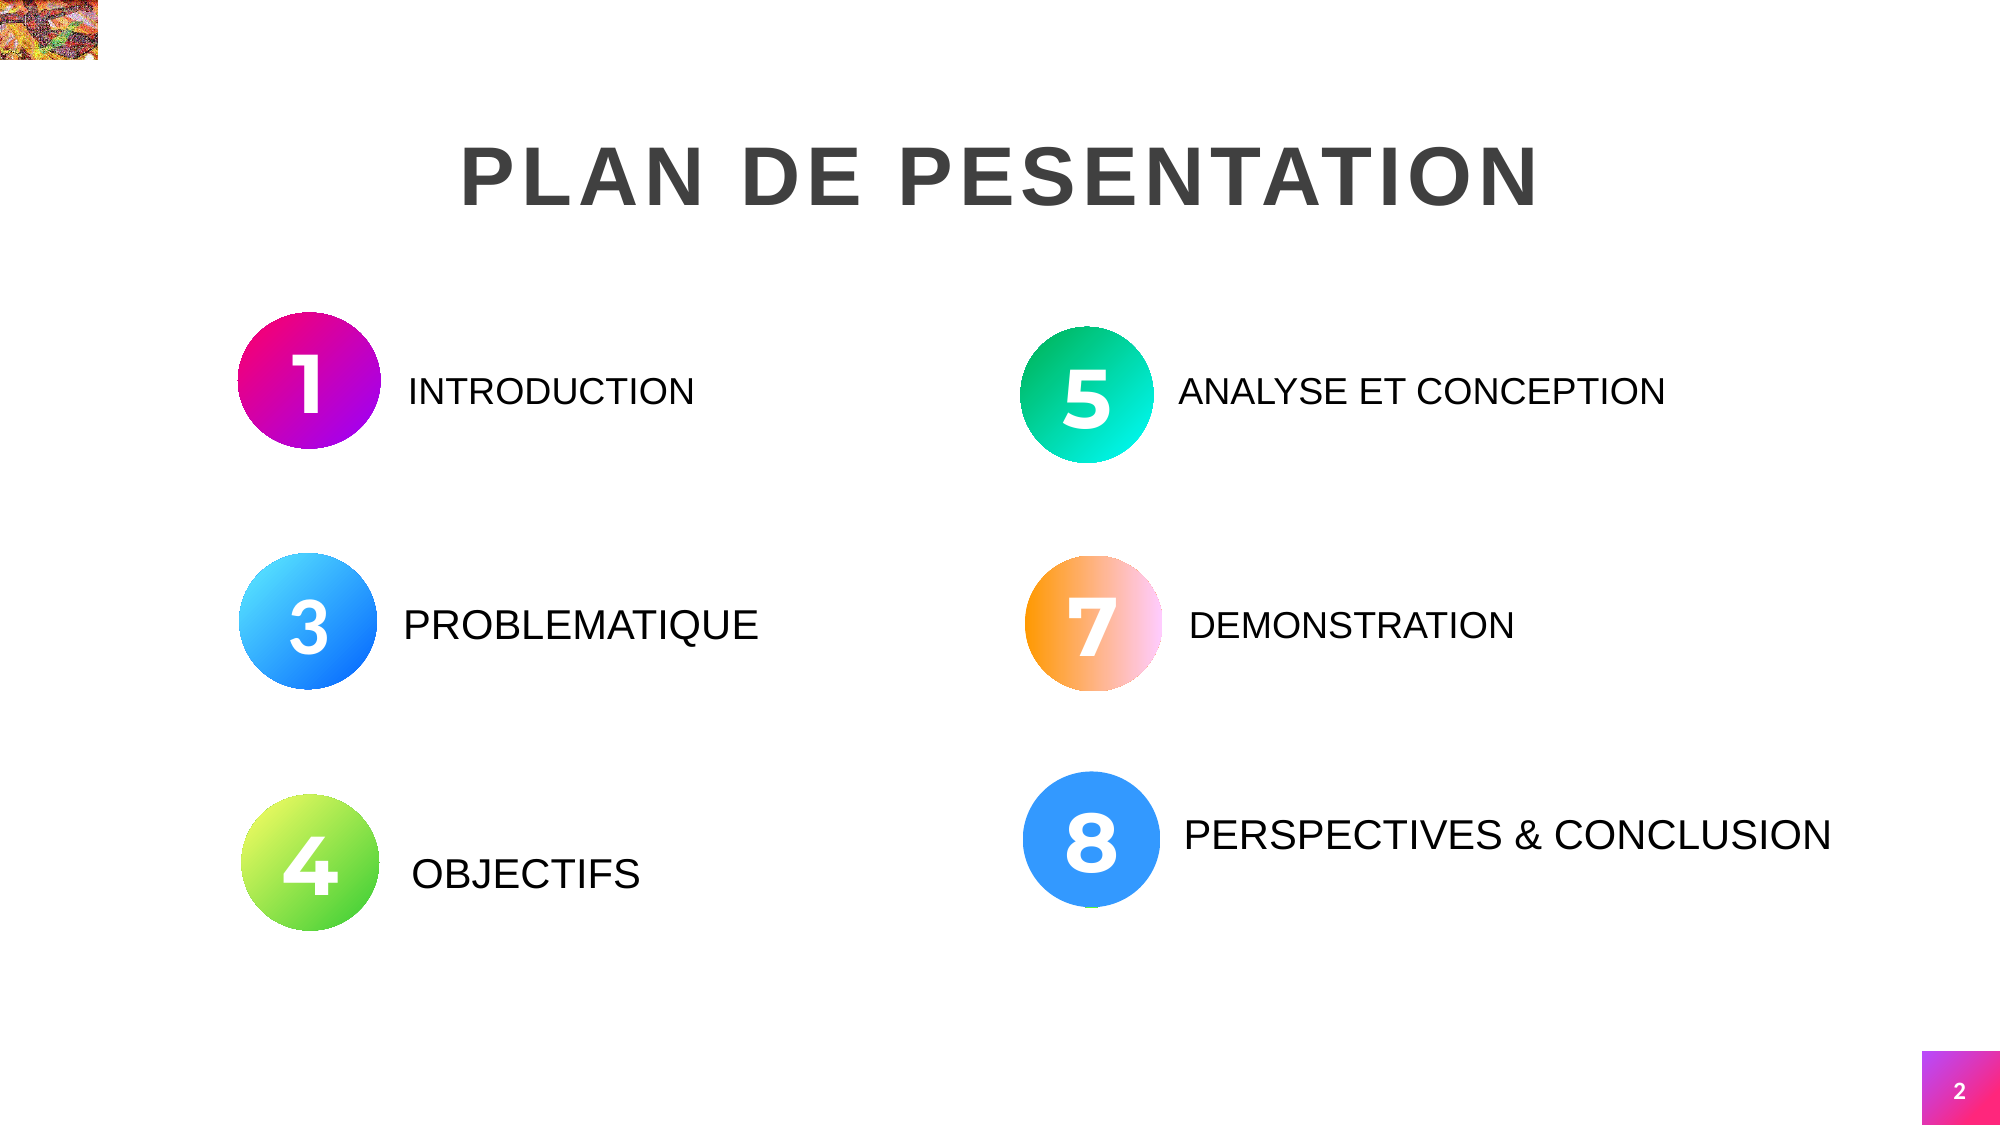

PLAN DE PESENTATION
1
INTRODUCTION
5
ANALYSE ET CONCEPTION
3
PROBLEMATIQUE
7
DEMONSTRATION
8
PERSPECTIVES & CONCLUSION
4
OBJECTIFS
2